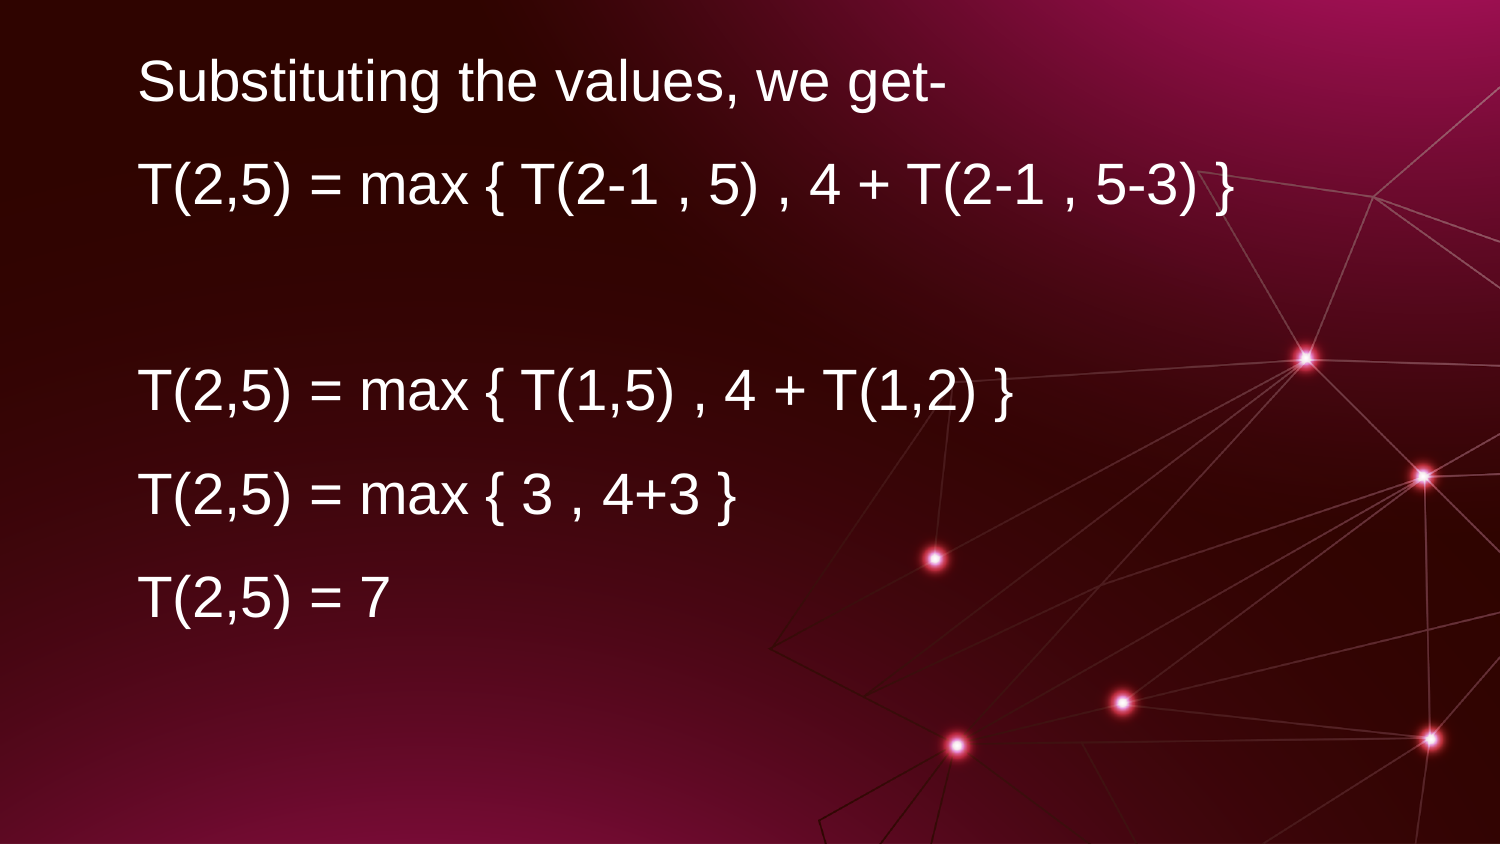

Substituting the values, we get-
T(2,5) = max { T(2-1 , 5) , 4 + T(2-1 , 5-3) }

T(2,5) = max { T(1,5) , 4 + T(1,2) }
T(2,5) = max { 3 , 4+3 }
T(2,5) = 7